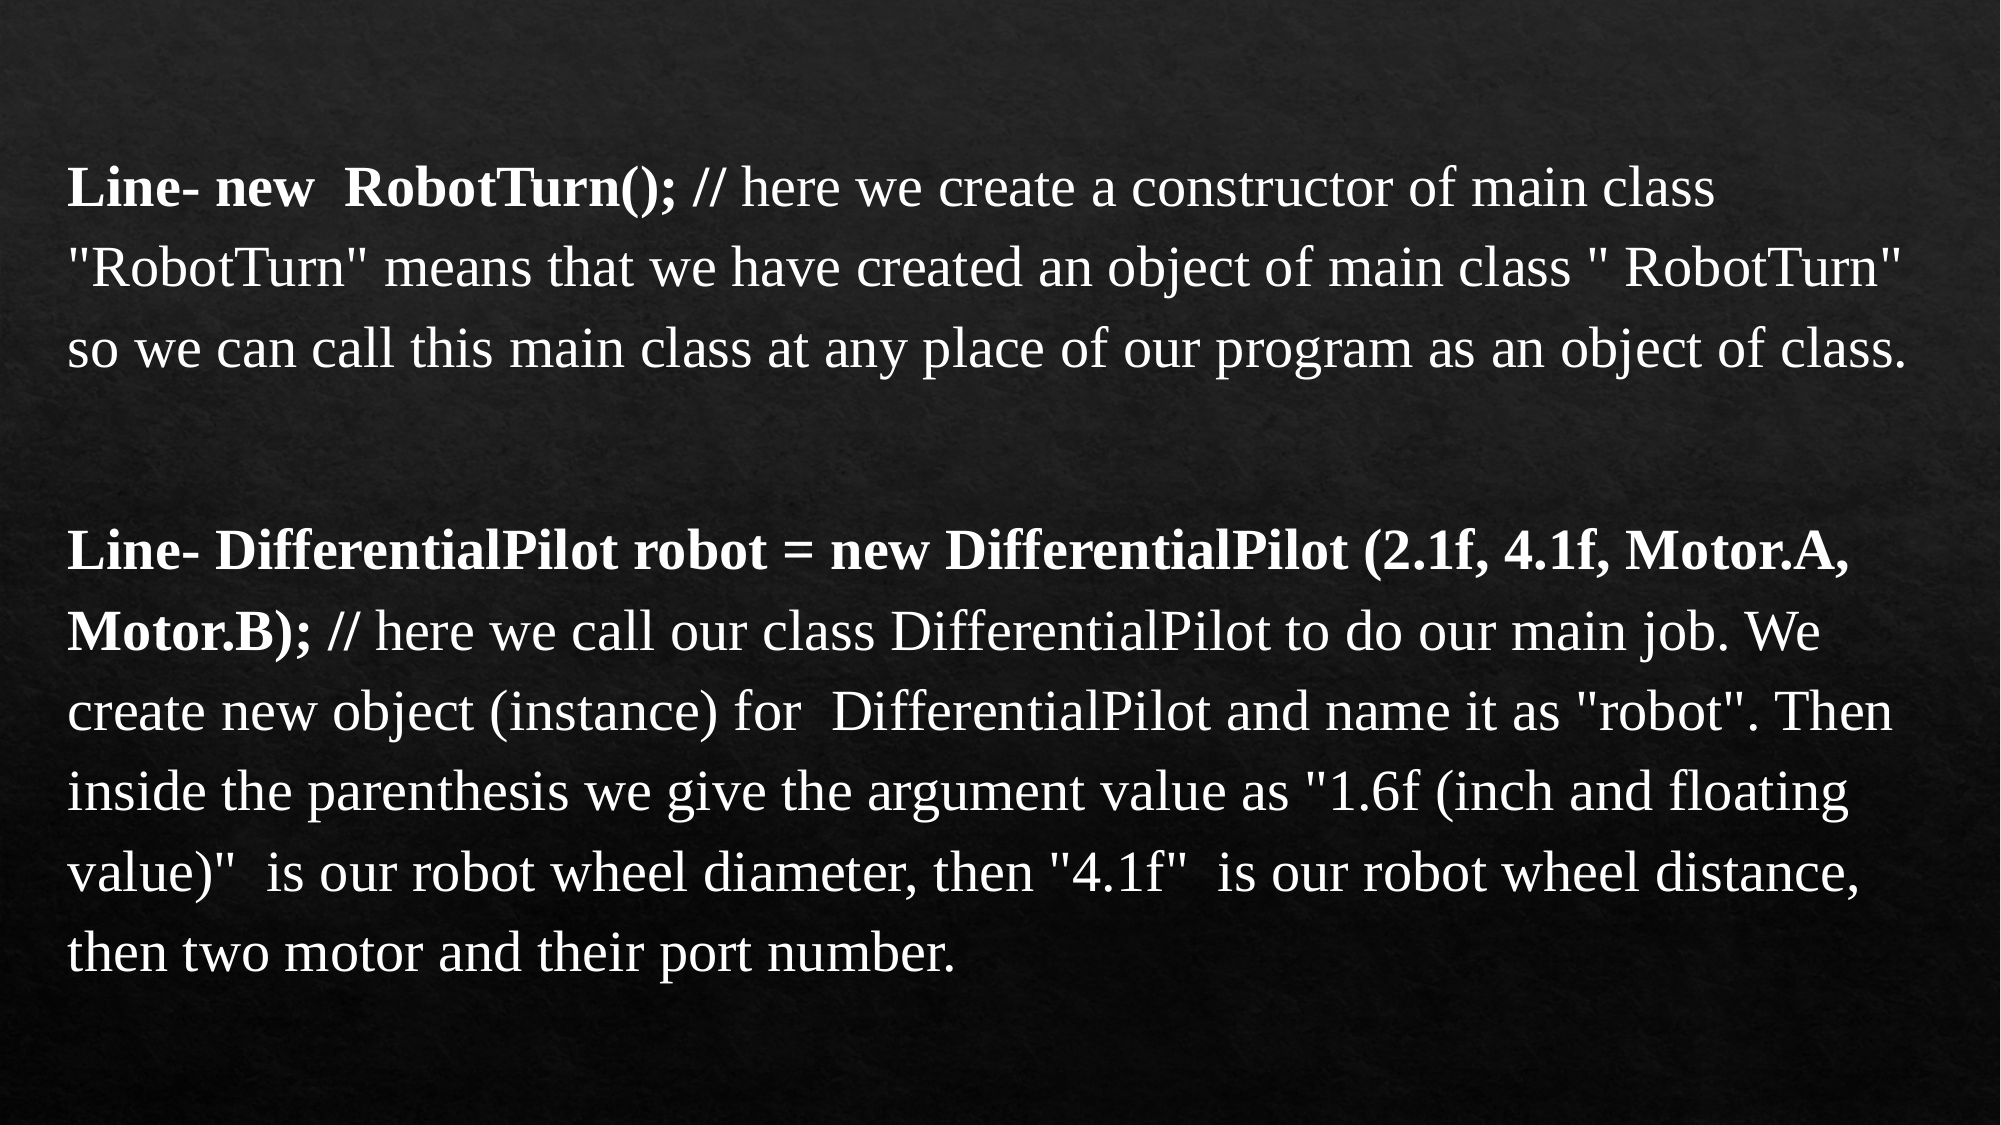

Line- new  RobotTurn(); // here we create a constructor of main class "RobotTurn" means that we have created an object of main class " RobotTurn" so we can call this main class at any place of our program as an object of class.

Line- DifferentialPilot robot = new DifferentialPilot (2.1f, 4.1f, Motor.A, Motor.B); // here we call our class DifferentialPilot to do our main job. We create new object (instance) for  DifferentialPilot and name it as "robot". Then inside the parenthesis we give the argument value as "1.6f (inch and floating value)"  is our robot wheel diameter, then "4.1f"  is our robot wheel distance, then two motor and their port number.